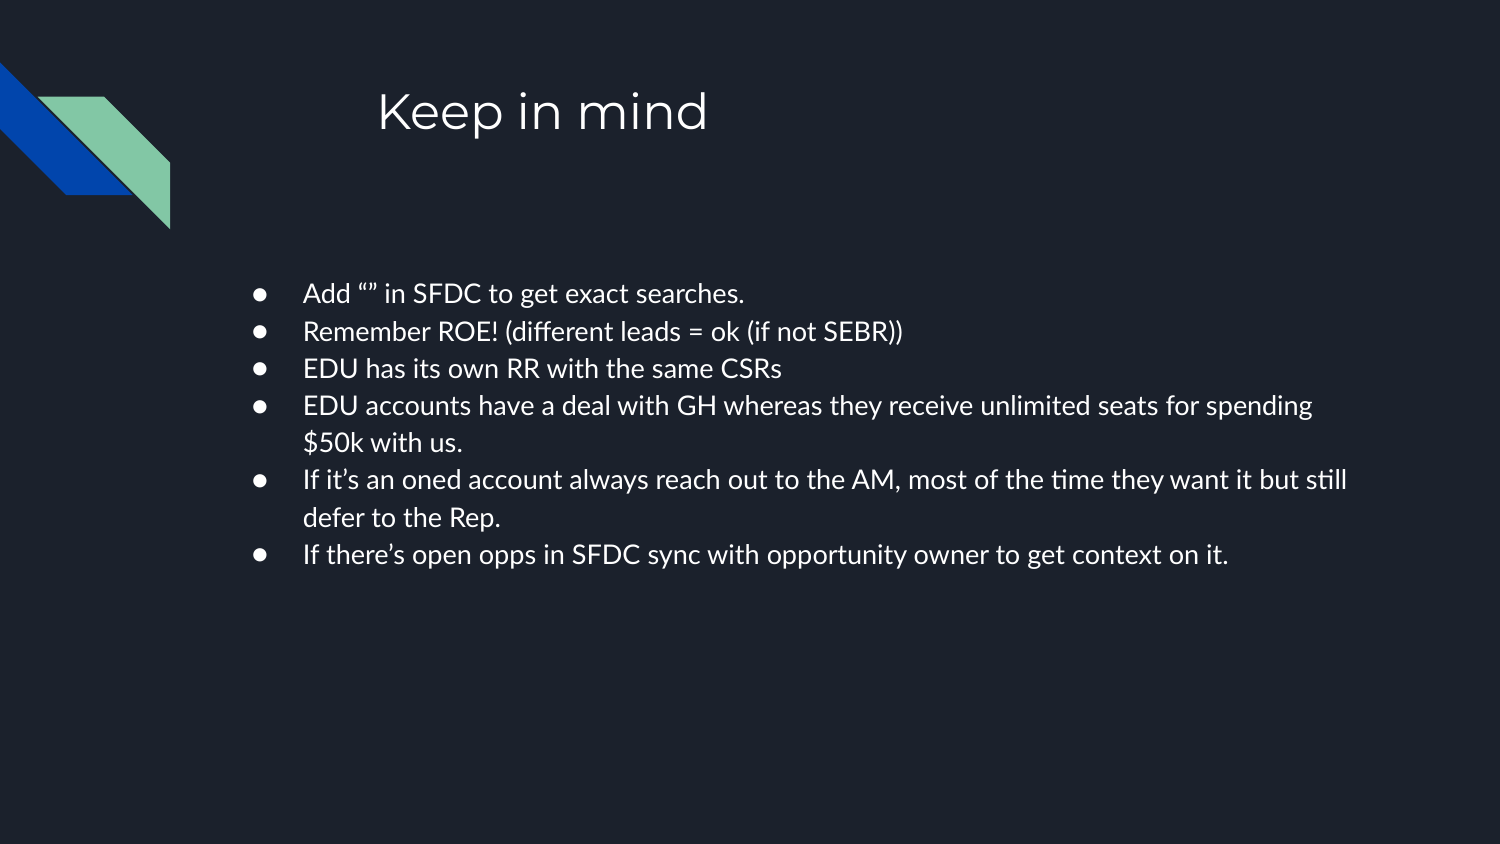

# Keep in mind
Add “” in SFDC to get exact searches.
Remember ROE! (different leads = ok (if not SEBR))
EDU has its own RR with the same CSRs
EDU accounts have a deal with GH whereas they receive unlimited seats for spending $50k with us.
If it’s an oned account always reach out to the AM, most of the time they want it but still defer to the Rep.
If there’s open opps in SFDC sync with opportunity owner to get context on it.